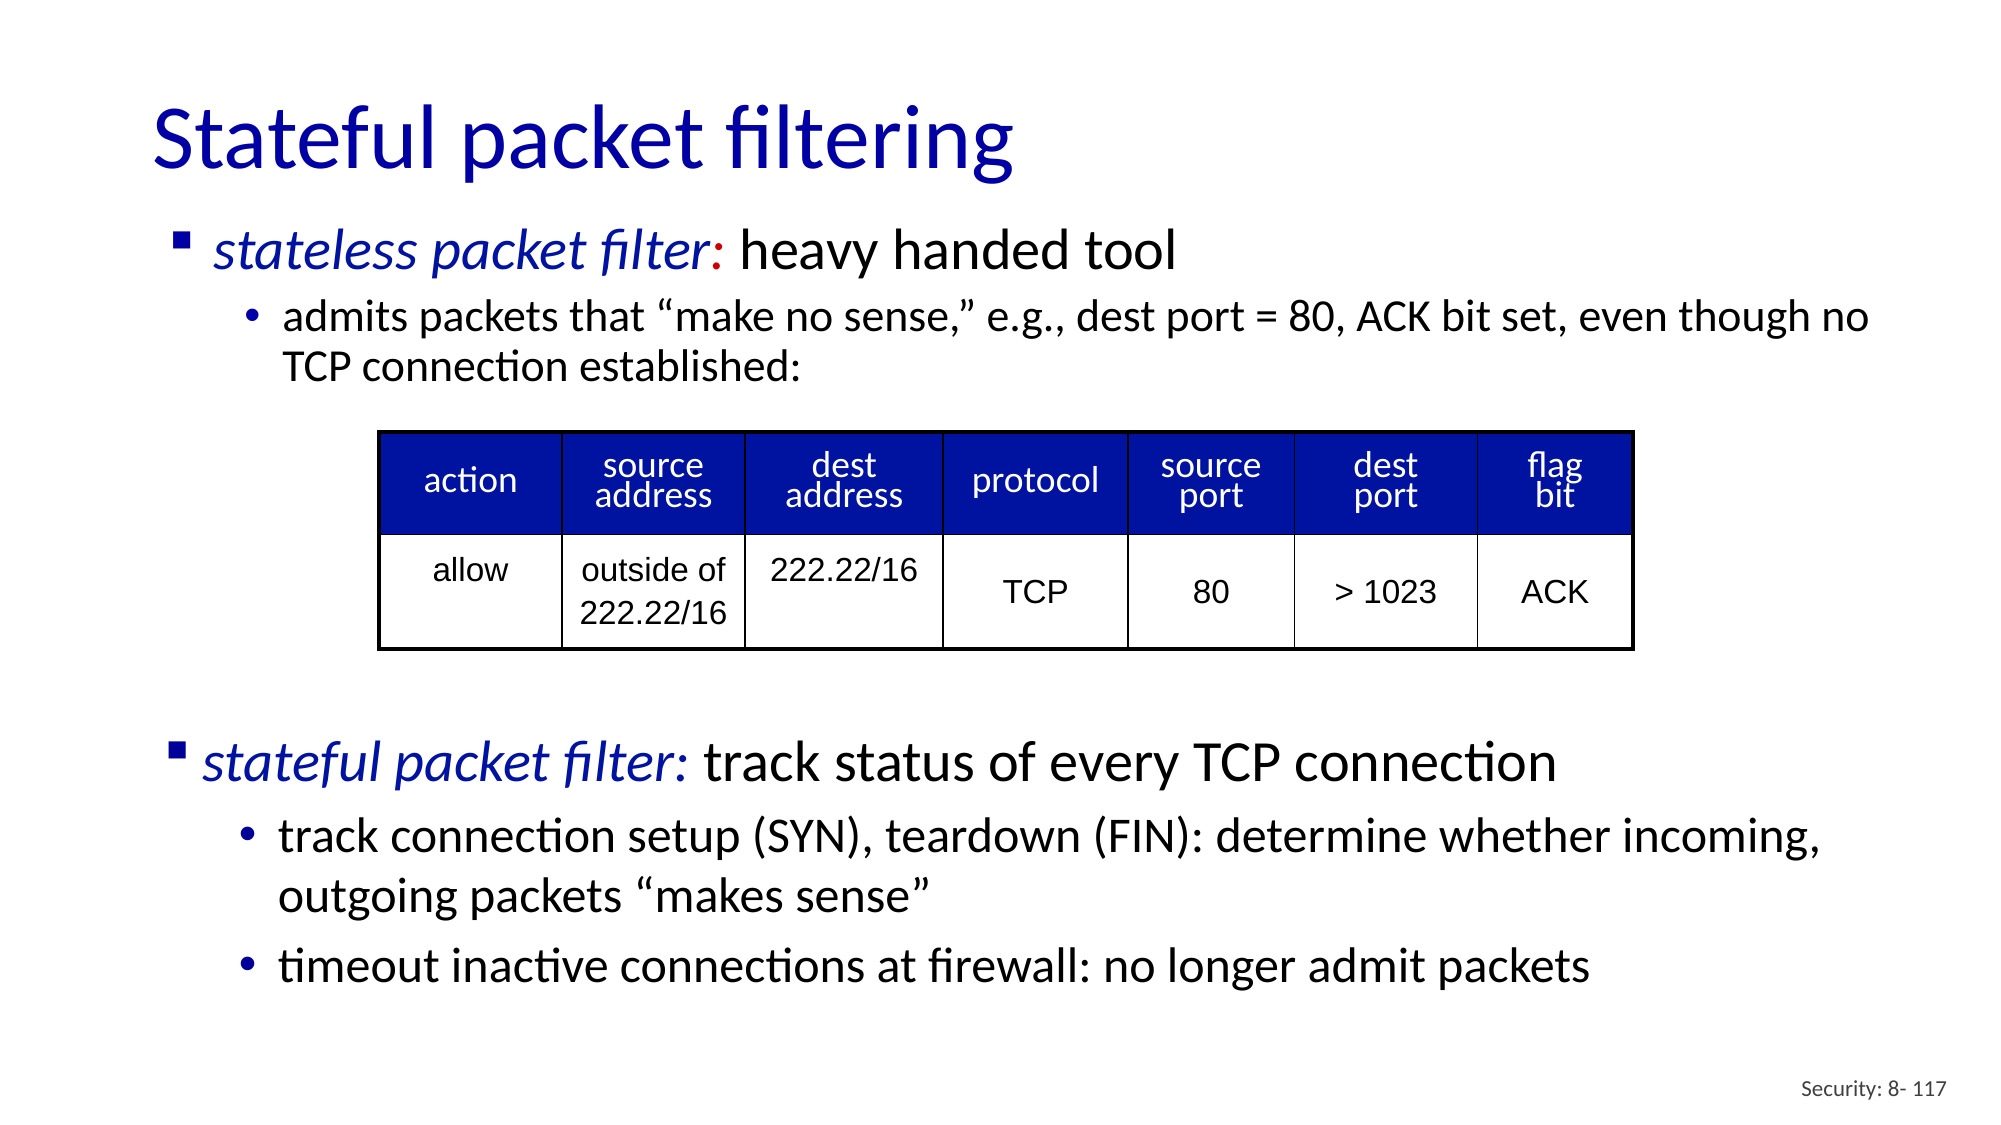

Stateful packet filtering
stateless packet filter: heavy handed tool
admits packets that “make no sense,” e.g., dest port = 80, ACK bit set, even though no TCP connection established:
| action | source address | dest address | protocol | source port | dest port | flag bit |
| --- | --- | --- | --- | --- | --- | --- |
| allow | outside of 222.22/16 | 222.22/16 | TCP | 80 | > 1023 | ACK |
stateful packet filter: track status of every TCP connection
track connection setup (SYN), teardown (FIN): determine whether incoming, outgoing packets “makes sense”
timeout inactive connections at firewall: no longer admit packets

Security: 8- 117